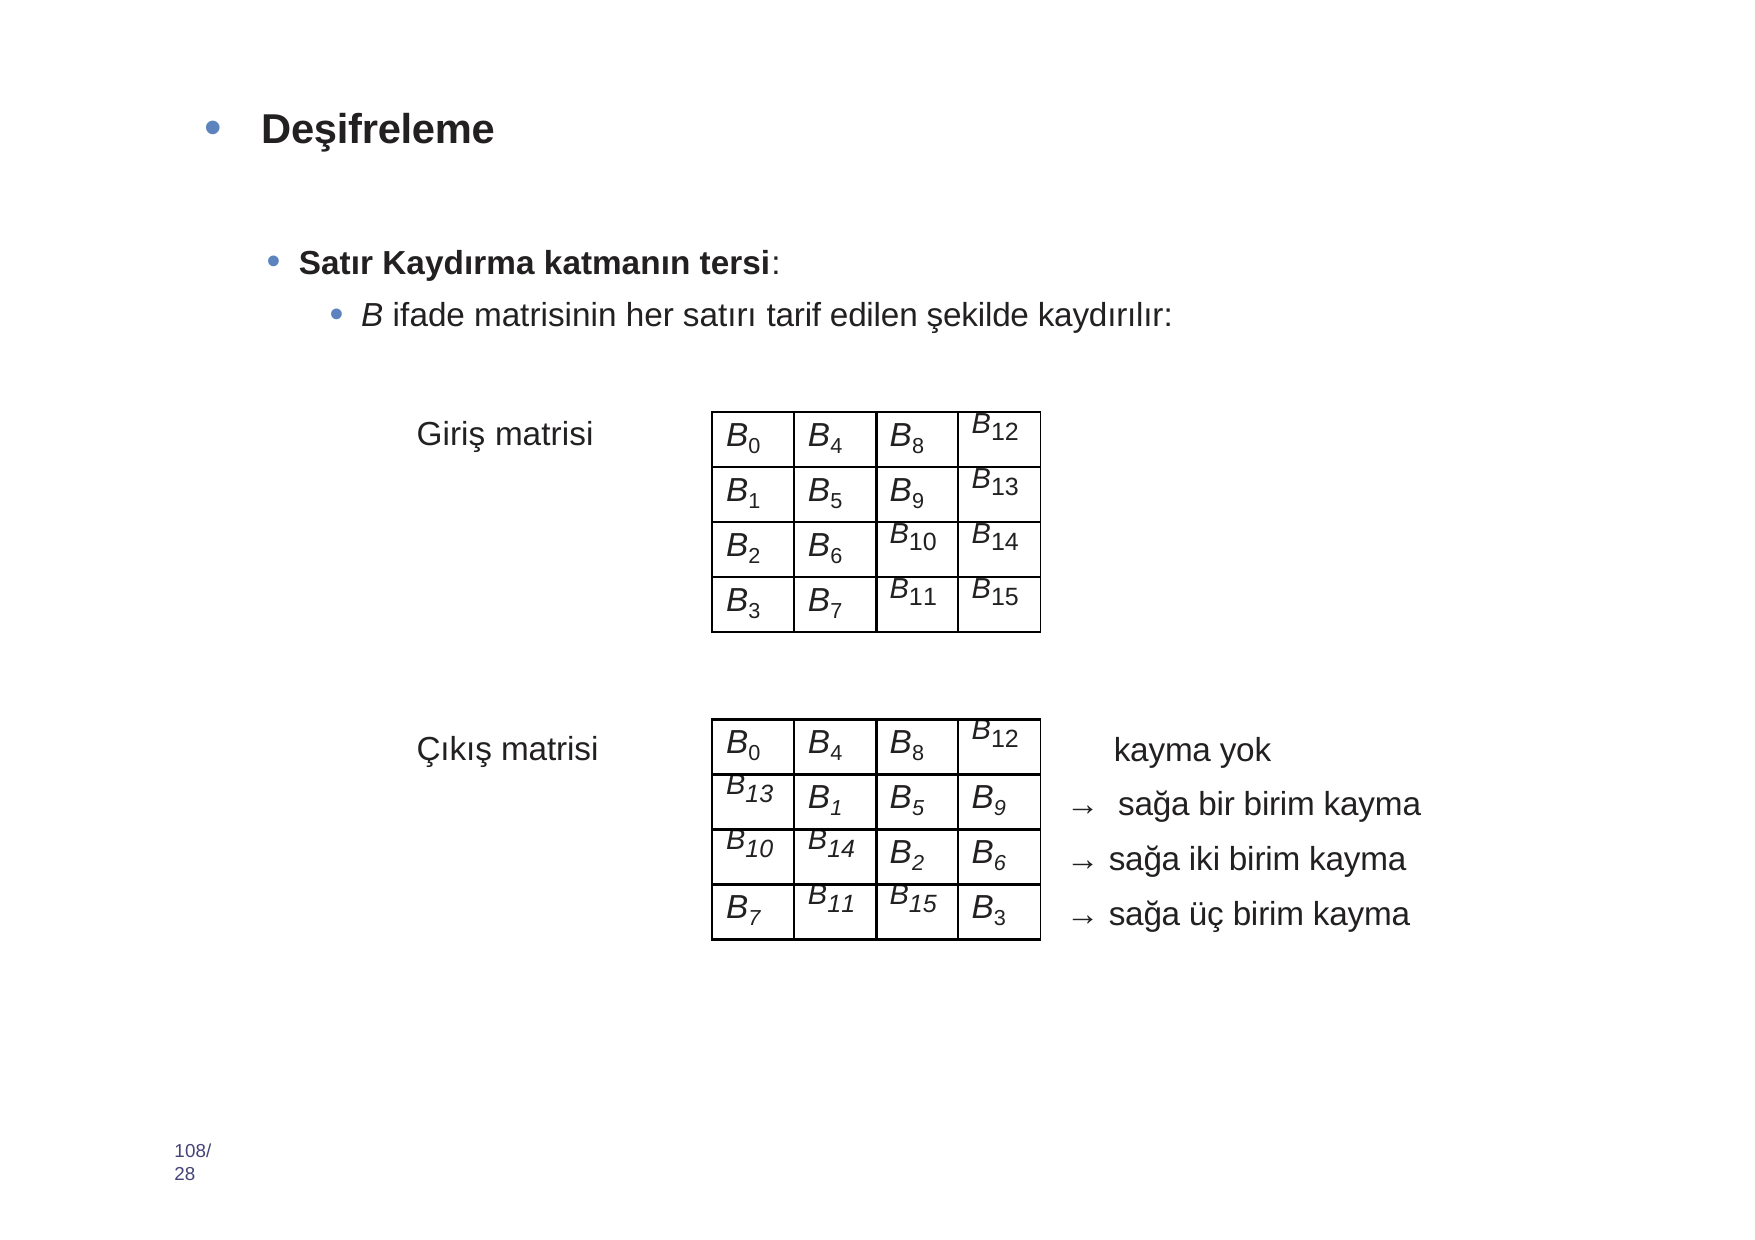

Deşifreleme
Satır Kaydırma katmanın tersi:

B ifade matrisinin her satırı tarif edilen şekilde kaydırılır:

Giriş matrisi
| B0 | B4 | B8 | B12 |
| --- | --- | --- | --- |
| B1 | B5 | B9 | B13 |
| B2 | B6 | B10 | B14 |
| B3 | B7 | B11 | B15 |
| B0 | B4 | B8 | B12 |
| --- | --- | --- | --- |
| B13 | B1 | B5 | B9 |
| B10 | B14 | B2 | B6 |
| B7 | B11 | B15 | B3 |
Çıkış matrisi
kayma yok

→  sağa bir birim kayma

→ sağa iki birim kayma

→ sağa üç birim kayma
108/28